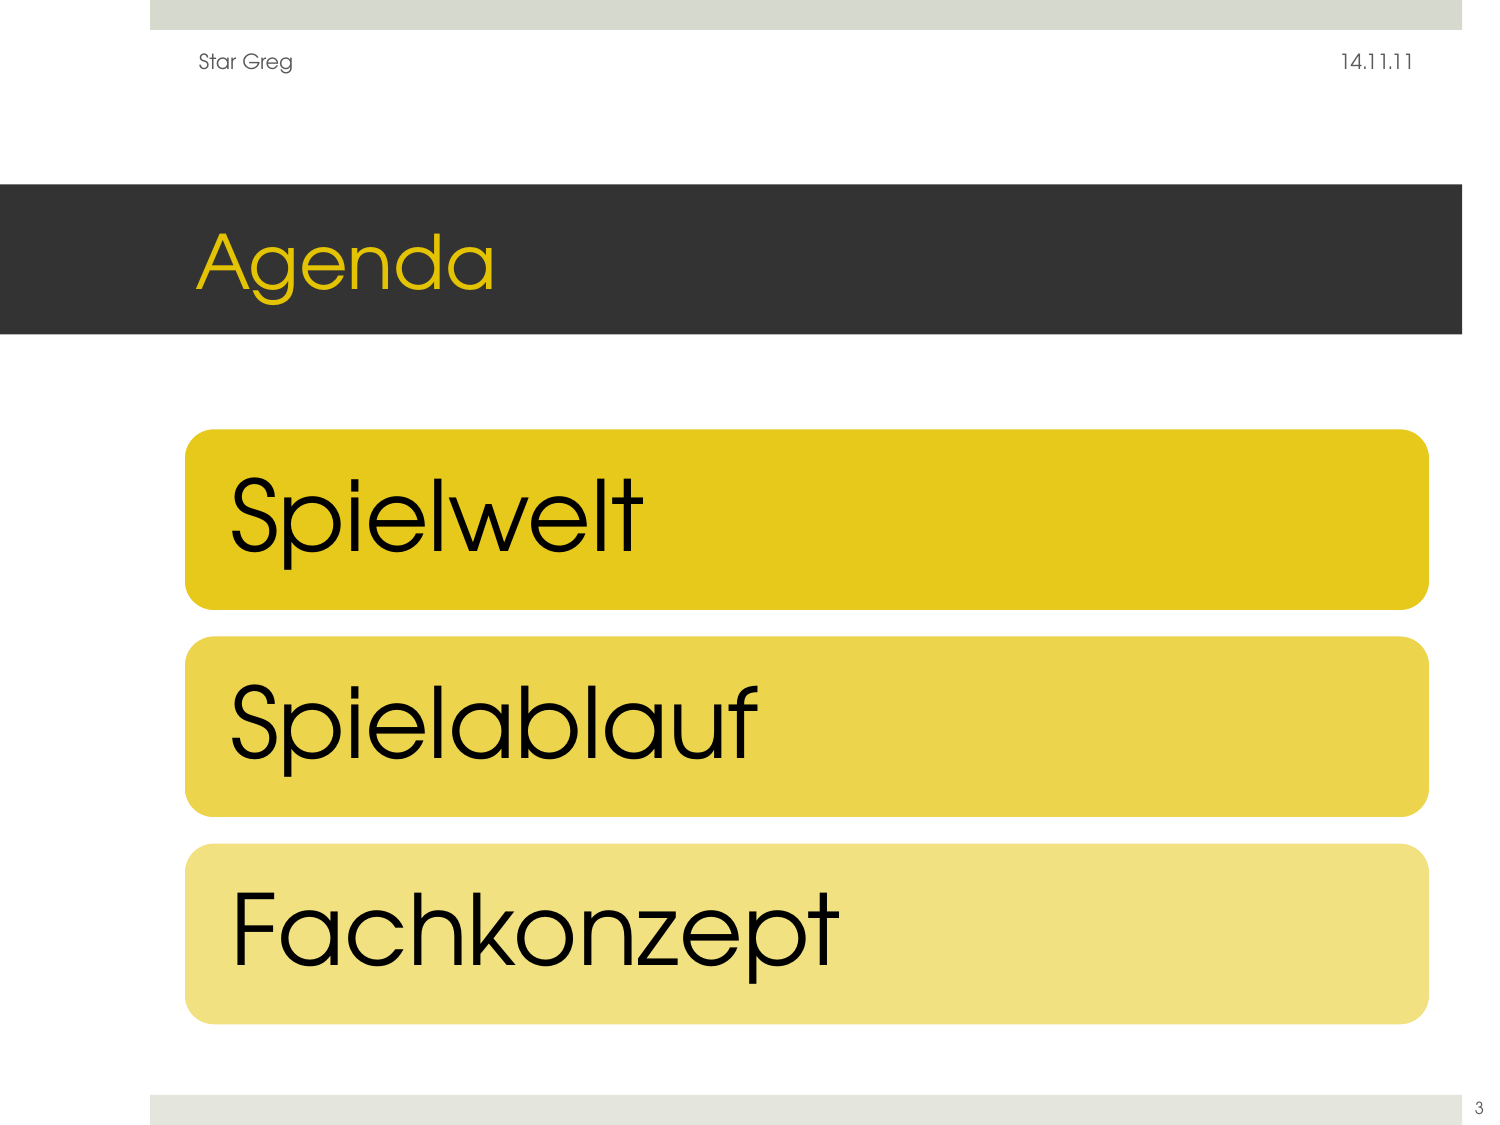

Star Greg
14.11.11
# Agenda
Spielwelt
Spielablauf
Fachkonzept
3